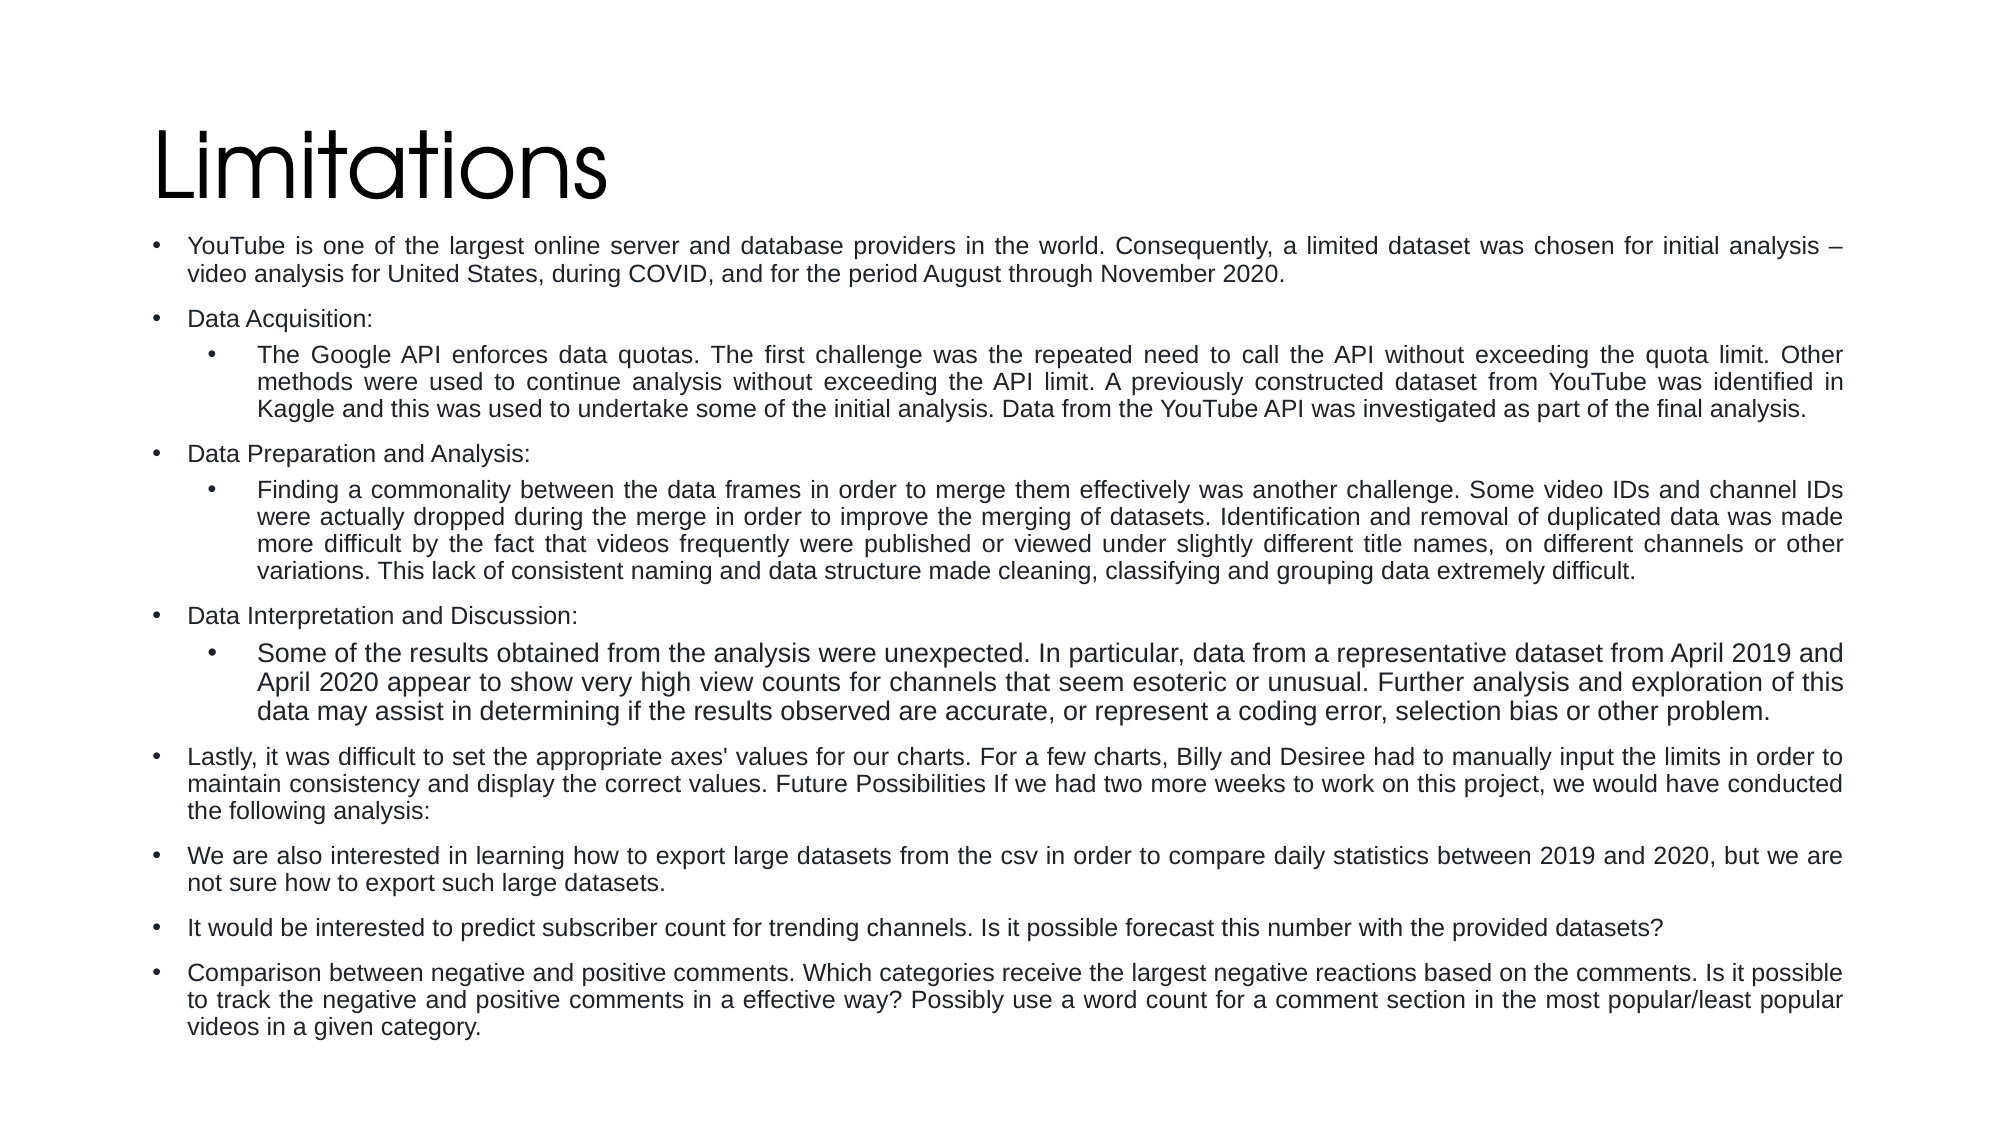

# Limitations
YouTube is one of the largest online server and database providers in the world. Consequently, a limited dataset was chosen for initial analysis – video analysis for United States, during COVID, and for the period August through November 2020.
Data Acquisition:
The Google API enforces data quotas. The first challenge was the repeated need to call the API without exceeding the quota limit. Other methods were used to continue analysis without exceeding the API limit. A previously constructed dataset from YouTube was identified in Kaggle and this was used to undertake some of the initial analysis. Data from the YouTube API was investigated as part of the final analysis.
Data Preparation and Analysis:
Finding a commonality between the data frames in order to merge them effectively was another challenge. Some video IDs and channel IDs were actually dropped during the merge in order to improve the merging of datasets. Identification and removal of duplicated data was made more difficult by the fact that videos frequently were published or viewed under slightly different title names, on different channels or other variations. This lack of consistent naming and data structure made cleaning, classifying and grouping data extremely difficult.
Data Interpretation and Discussion:
Some of the results obtained from the analysis were unexpected. In particular, data from a representative dataset from April 2019 and April 2020 appear to show very high view counts for channels that seem esoteric or unusual. Further analysis and exploration of this data may assist in determining if the results observed are accurate, or represent a coding error, selection bias or other problem.
Lastly, it was difficult to set the appropriate axes' values for our charts. For a few charts, Billy and Desiree had to manually input the limits in order to maintain consistency and display the correct values. Future Possibilities If we had two more weeks to work on this project, we would have conducted the following analysis:
We are also interested in learning how to export large datasets from the csv in order to compare daily statistics between 2019 and 2020, but we are not sure how to export such large datasets.
It would be interested to predict subscriber count for trending channels. Is it possible forecast this number with the provided datasets?
Comparison between negative and positive comments. Which categories receive the largest negative reactions based on the comments. Is it possible to track the negative and positive comments in a effective way? Possibly use a word count for a comment section in the most popular/least popular videos in a given category.